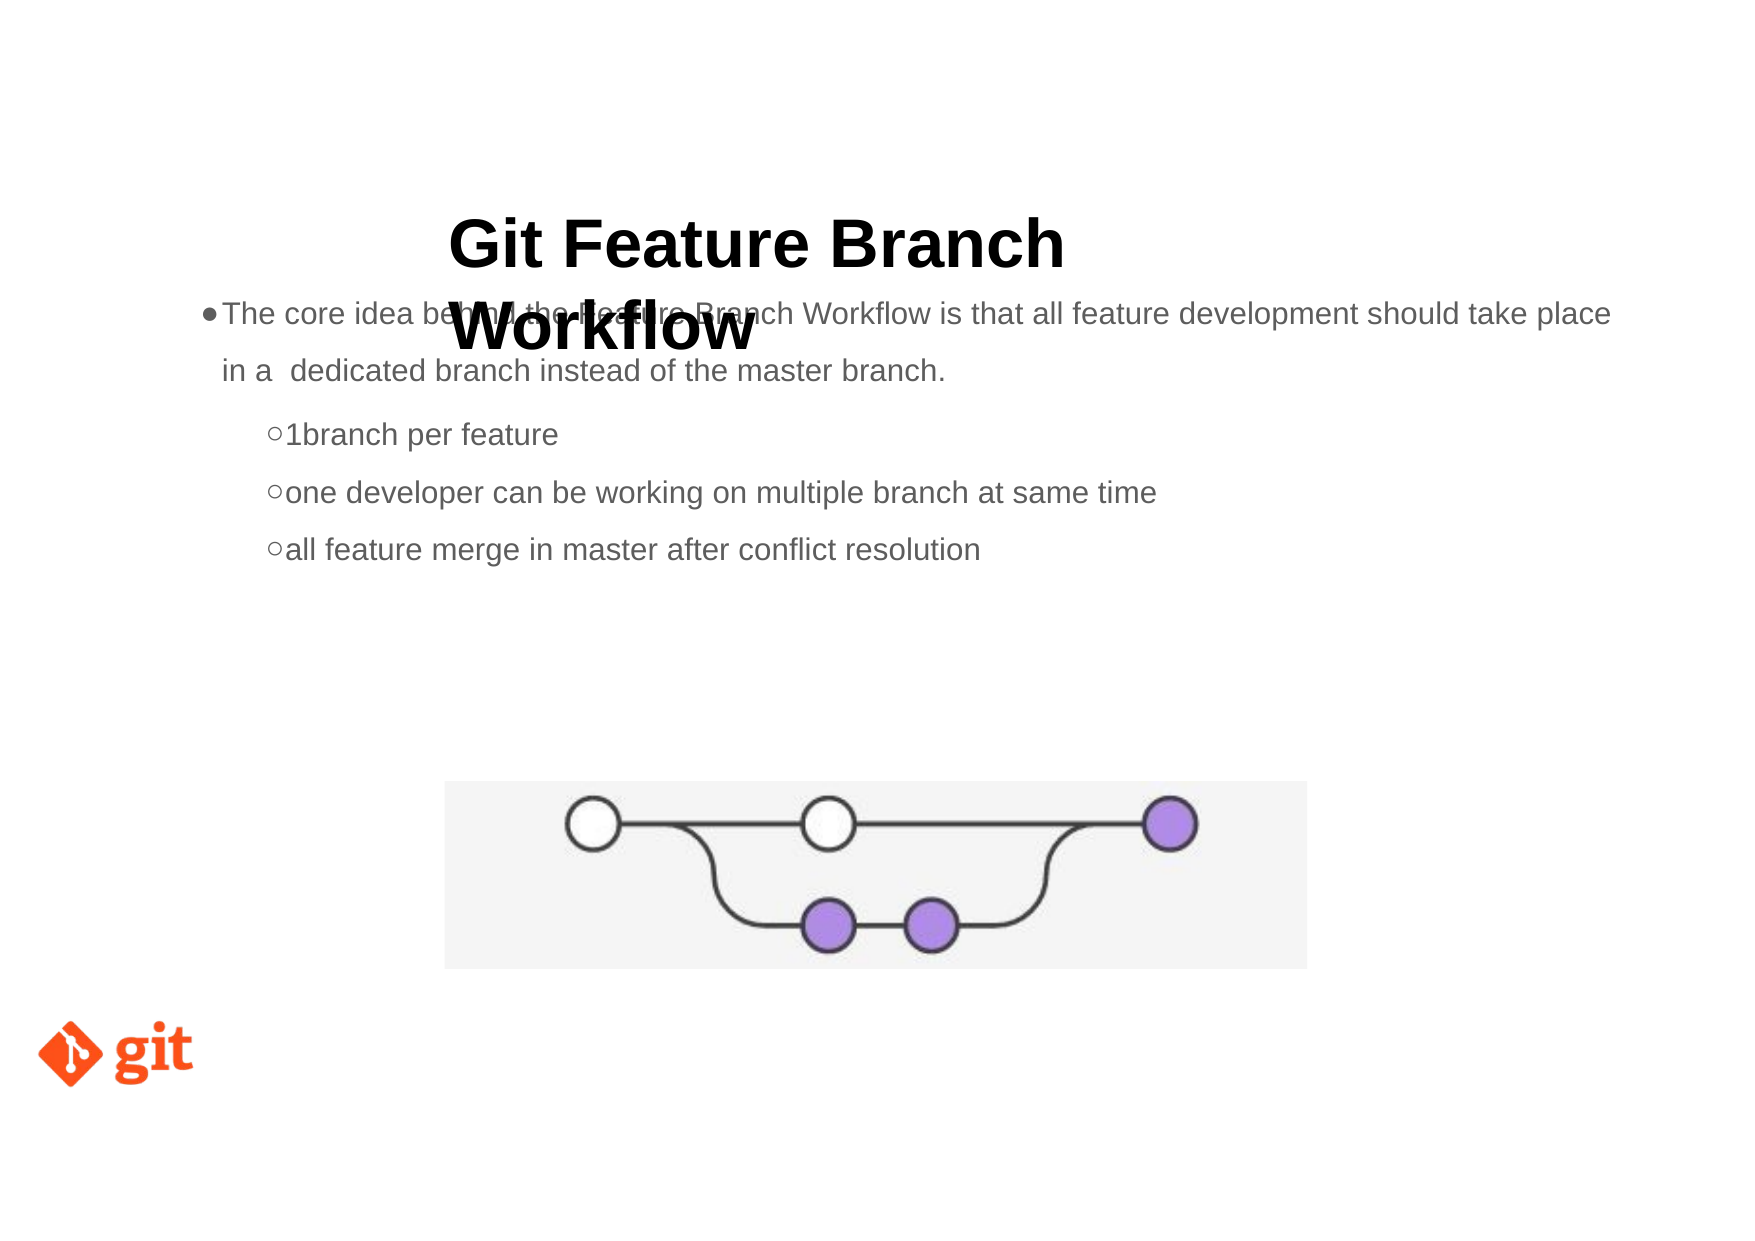

# Git Feature Branch Workﬂow
The core idea behind the Feature Branch Workﬂow is that all feature development should take place in a  dedicated branch instead of the master branch.
1branch per feature
one developer can be working on multiple branch at same time
all feature merge in master after conﬂict resolution